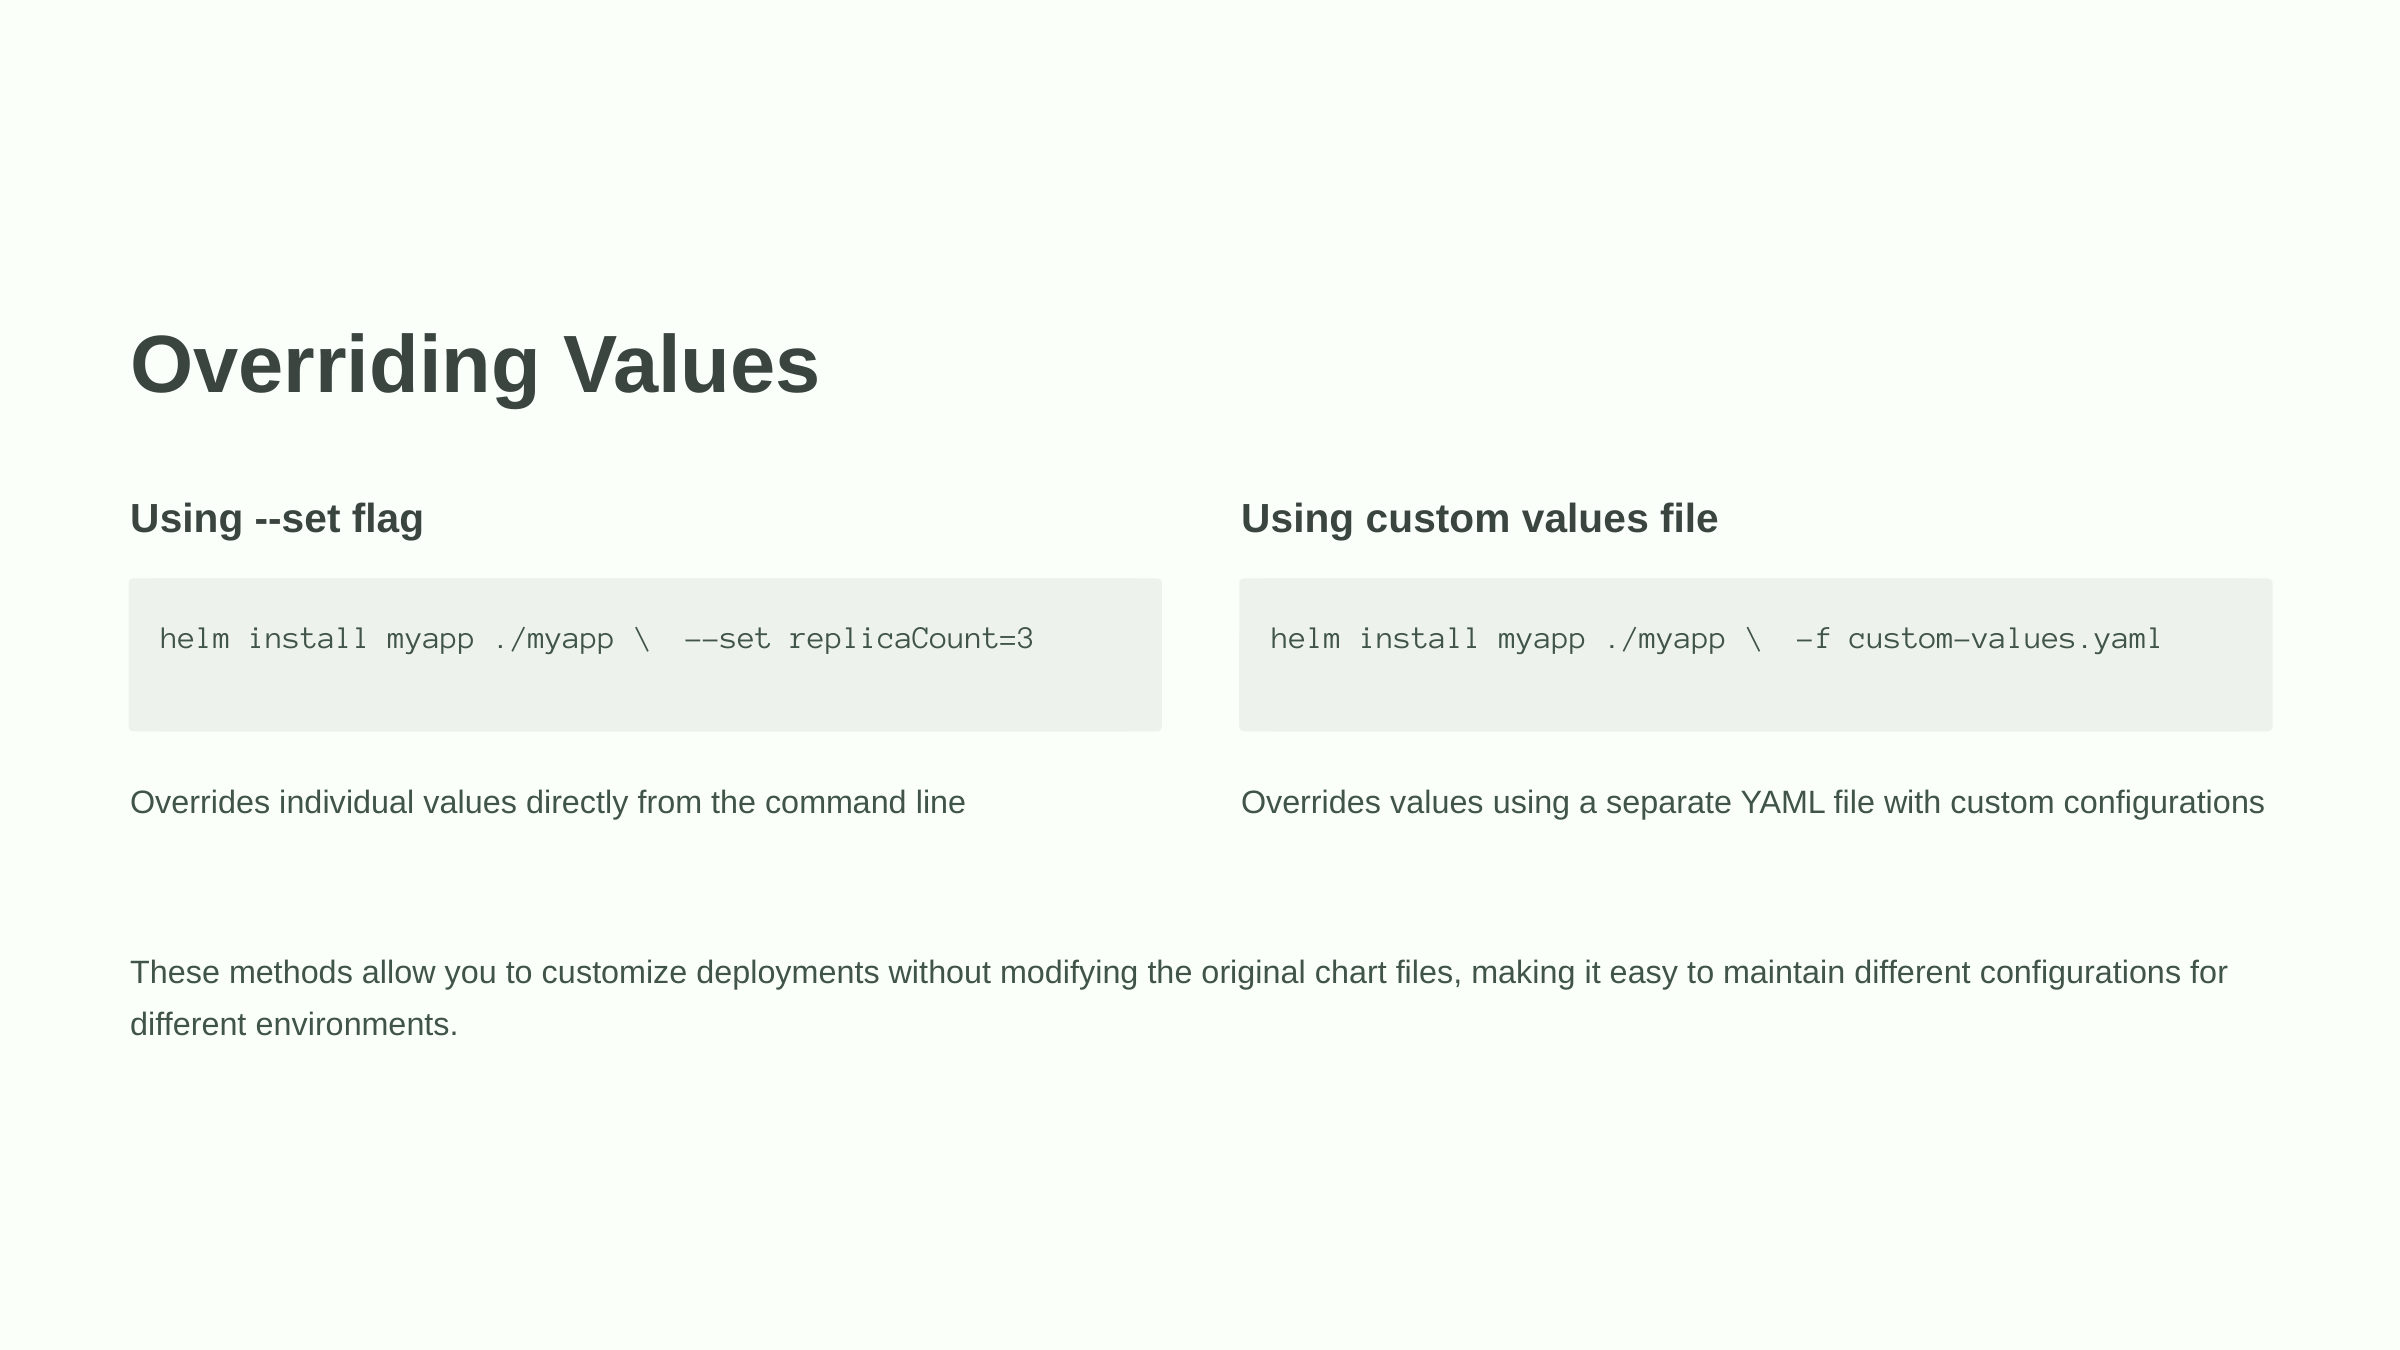

Overriding Values
Using --set flag
Using custom values file

helm install myapp ./myapp \  --set replicaCount=3
helm install myapp ./myapp \  -f custom-values.yaml
Overrides individual values directly from the command line
Overrides values using a separate YAML file with custom configurations
These methods allow you to customize deployments without modifying the original chart files, making it easy to maintain different configurations for different environments.